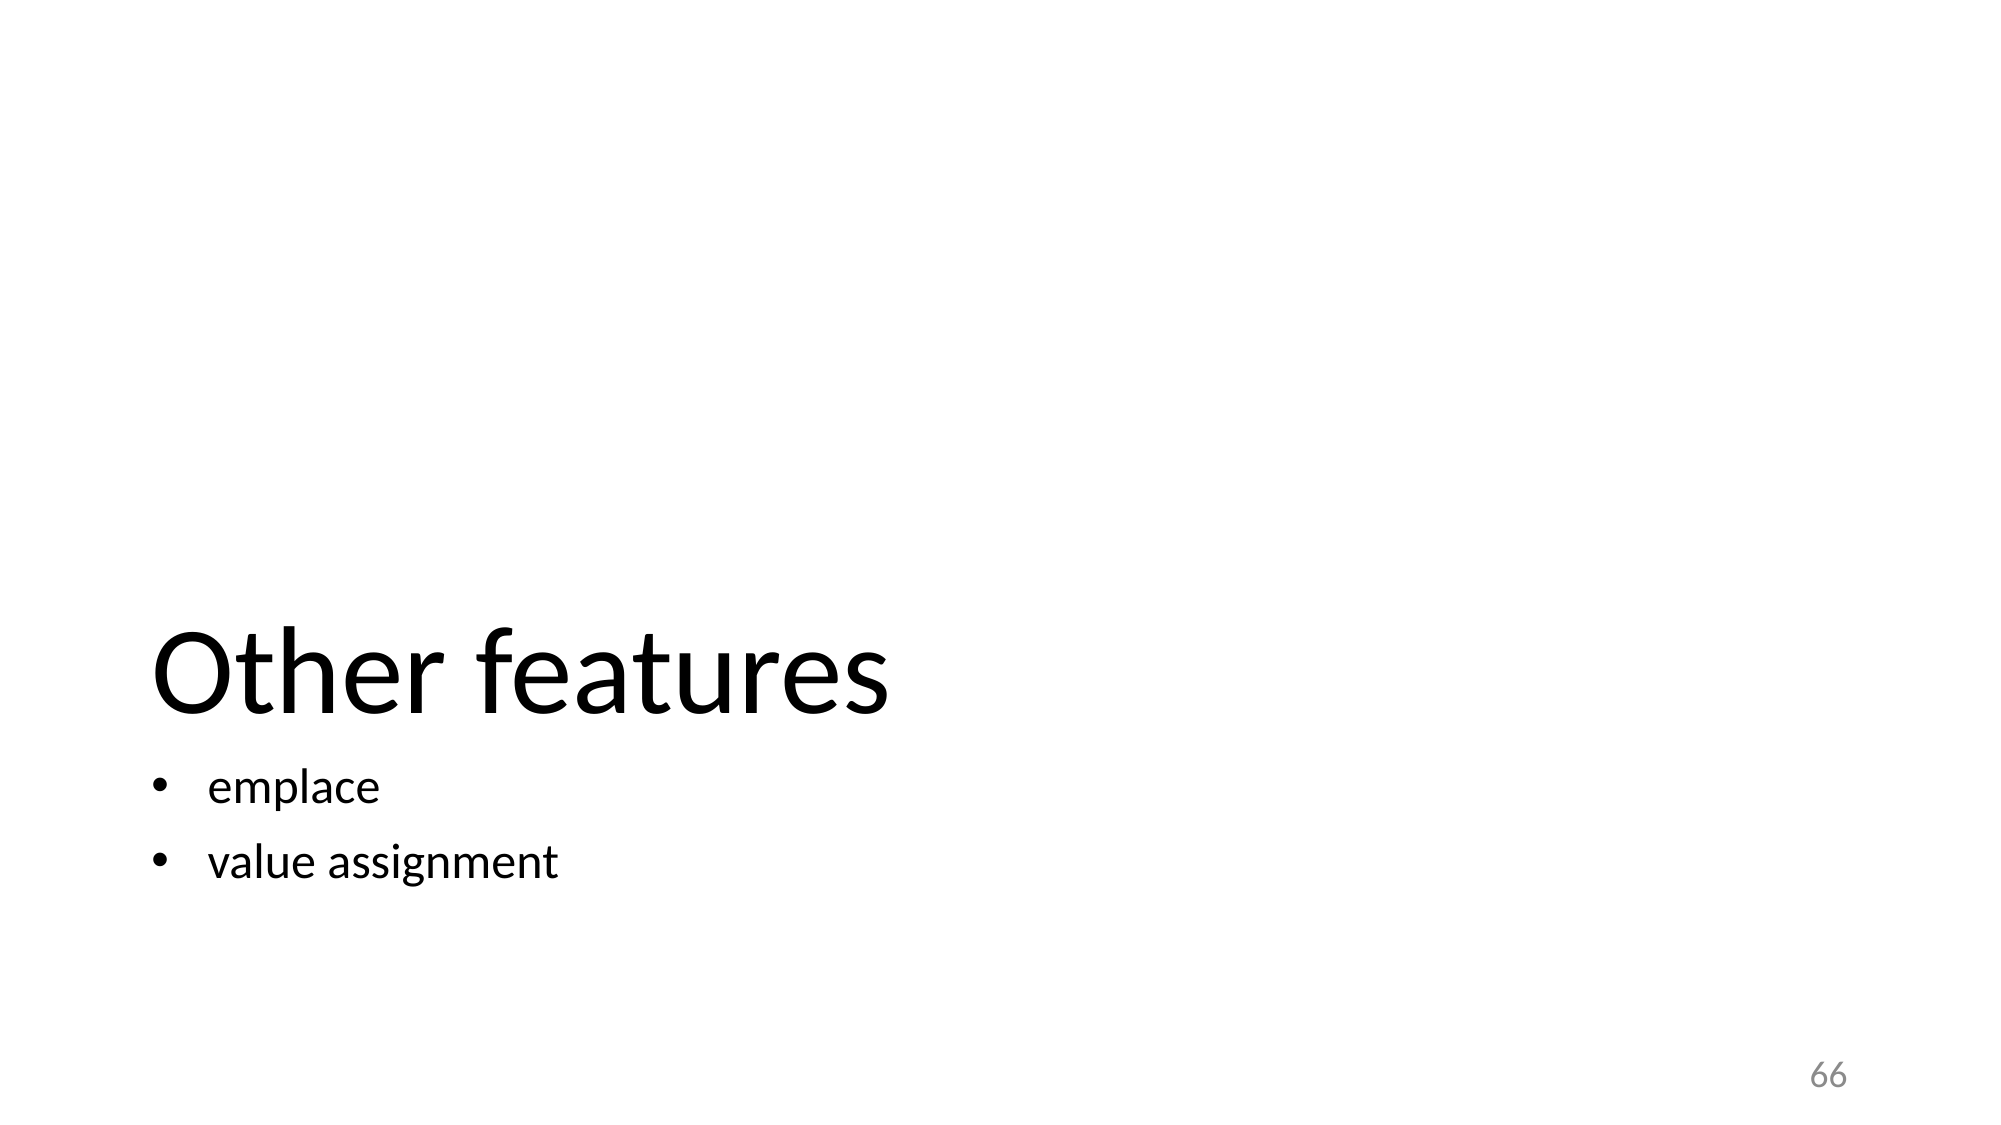

# Other features
emplace
value assignment
66